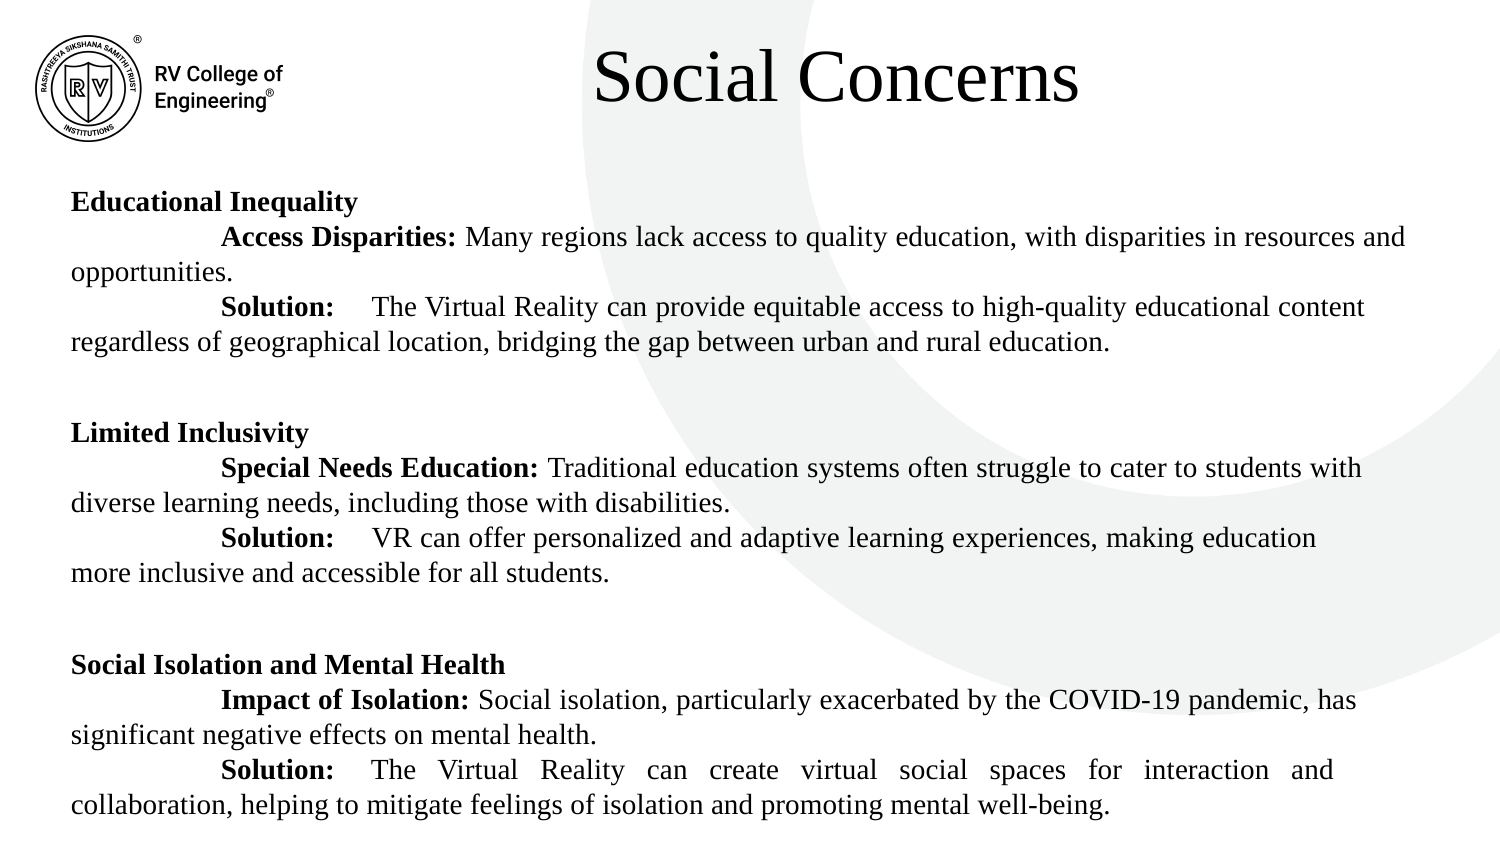

Social Concerns
Educational Inequality
	Access Disparities: Many regions lack access to quality education, with disparities in resources and 	opportunities.
	Solution: 	The Virtual Reality can provide equitable access to high-quality educational content 	regardless of geographical location, bridging the gap between urban and rural education.

Limited Inclusivity
	Special Needs Education: Traditional education systems often struggle to cater to students with 	diverse learning needs, including those with disabilities.
	Solution: 	VR can offer personalized and adaptive learning experiences, making education 	more inclusive and accessible for all students.

Social Isolation and Mental Health
	Impact of Isolation: Social isolation, particularly exacerbated by the COVID-19 pandemic, has 	significant negative effects on mental health.
	Solution:	The Virtual Reality can create virtual social spaces for interaction and 	collaboration, helping to mitigate feelings of isolation and promoting mental well-being.